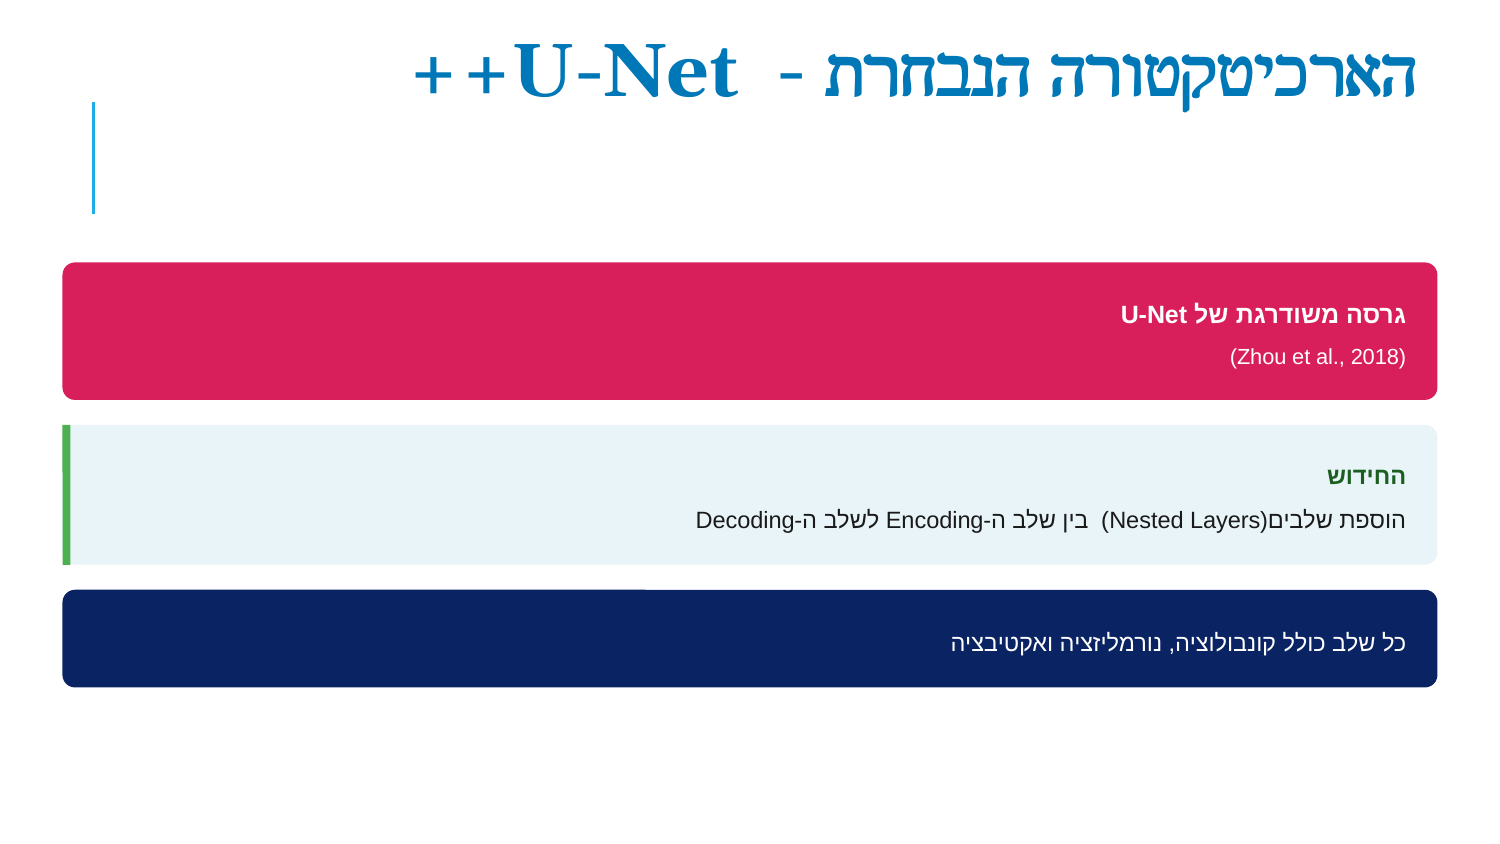

הארכיטקטורה הנבחרת -  U-Net++

גרסה משודרגת של U-Net
(Zhou et al., 2018)

החידוש
הוספת שלבים(Nested Layers)  בין שלב ה-Encoding לשלב ה-Decoding

כל שלב כולל קונבולוציה, נורמליזציה ואקטיבציה